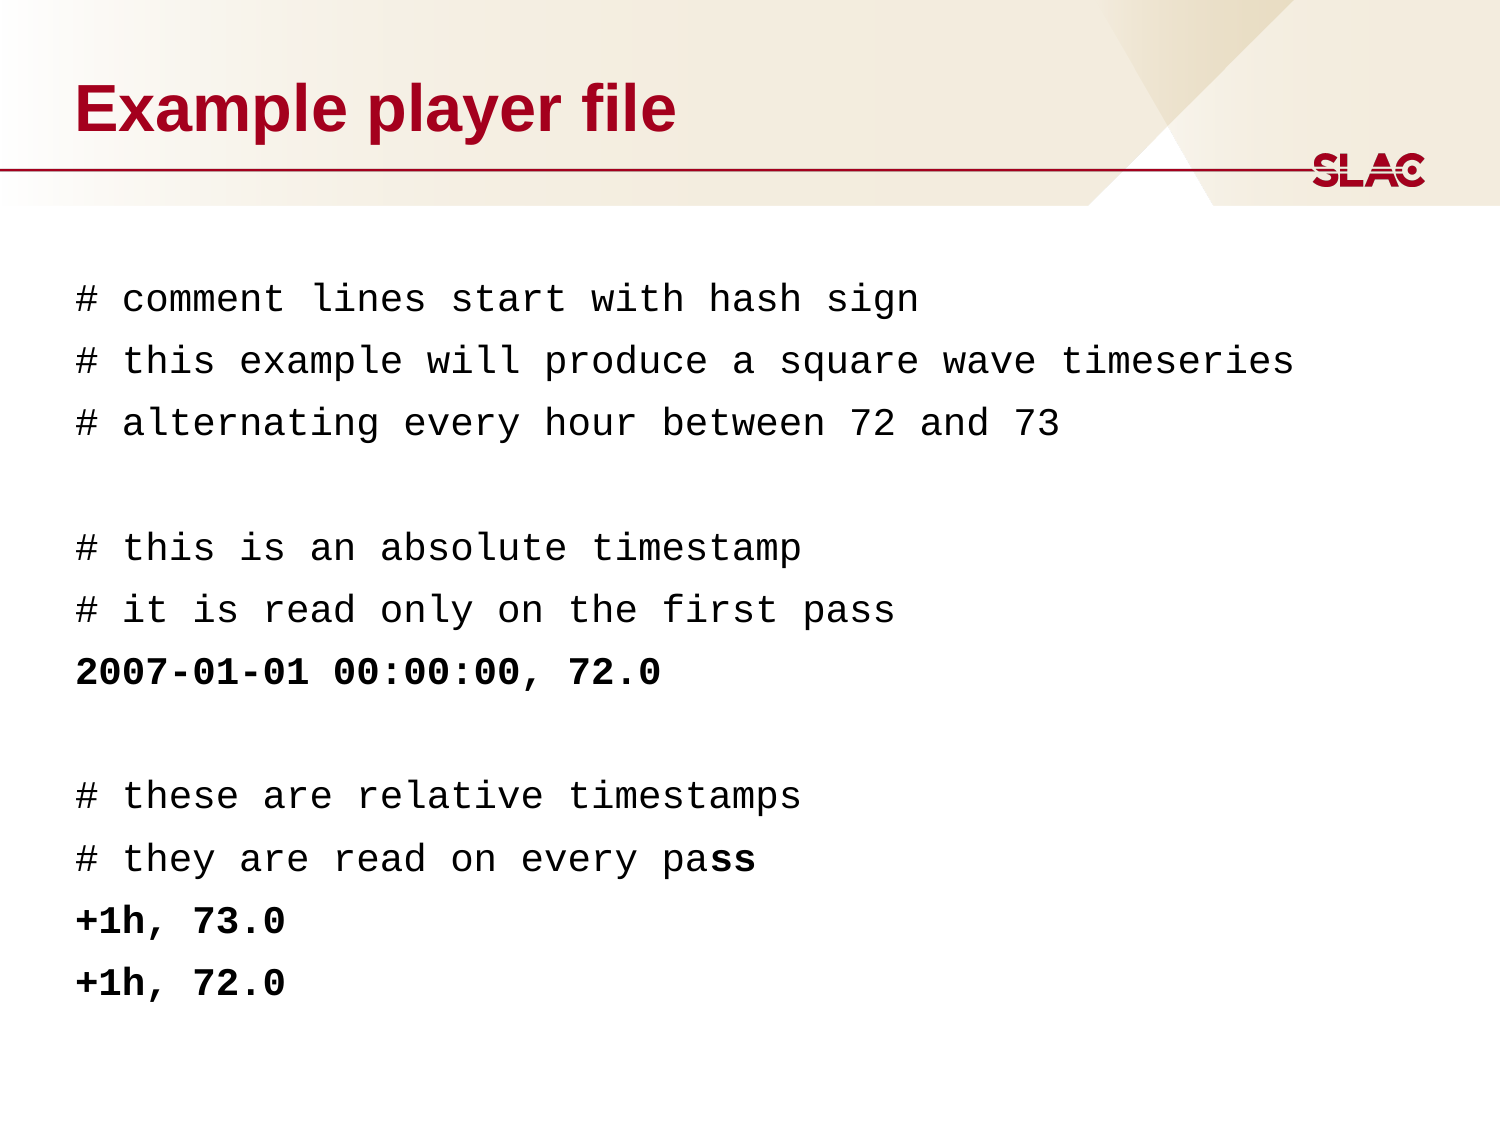

# Example player file
# comment lines start with hash sign
# this example will produce a square wave timeseries
# alternating every hour between 72 and 73

# this is an absolute timestamp
# it is read only on the first pass
2007-01-01 00:00:00, 72.0

# these are relative timestamps
# they are read on every pass
+1h, 73.0
+1h, 72.0